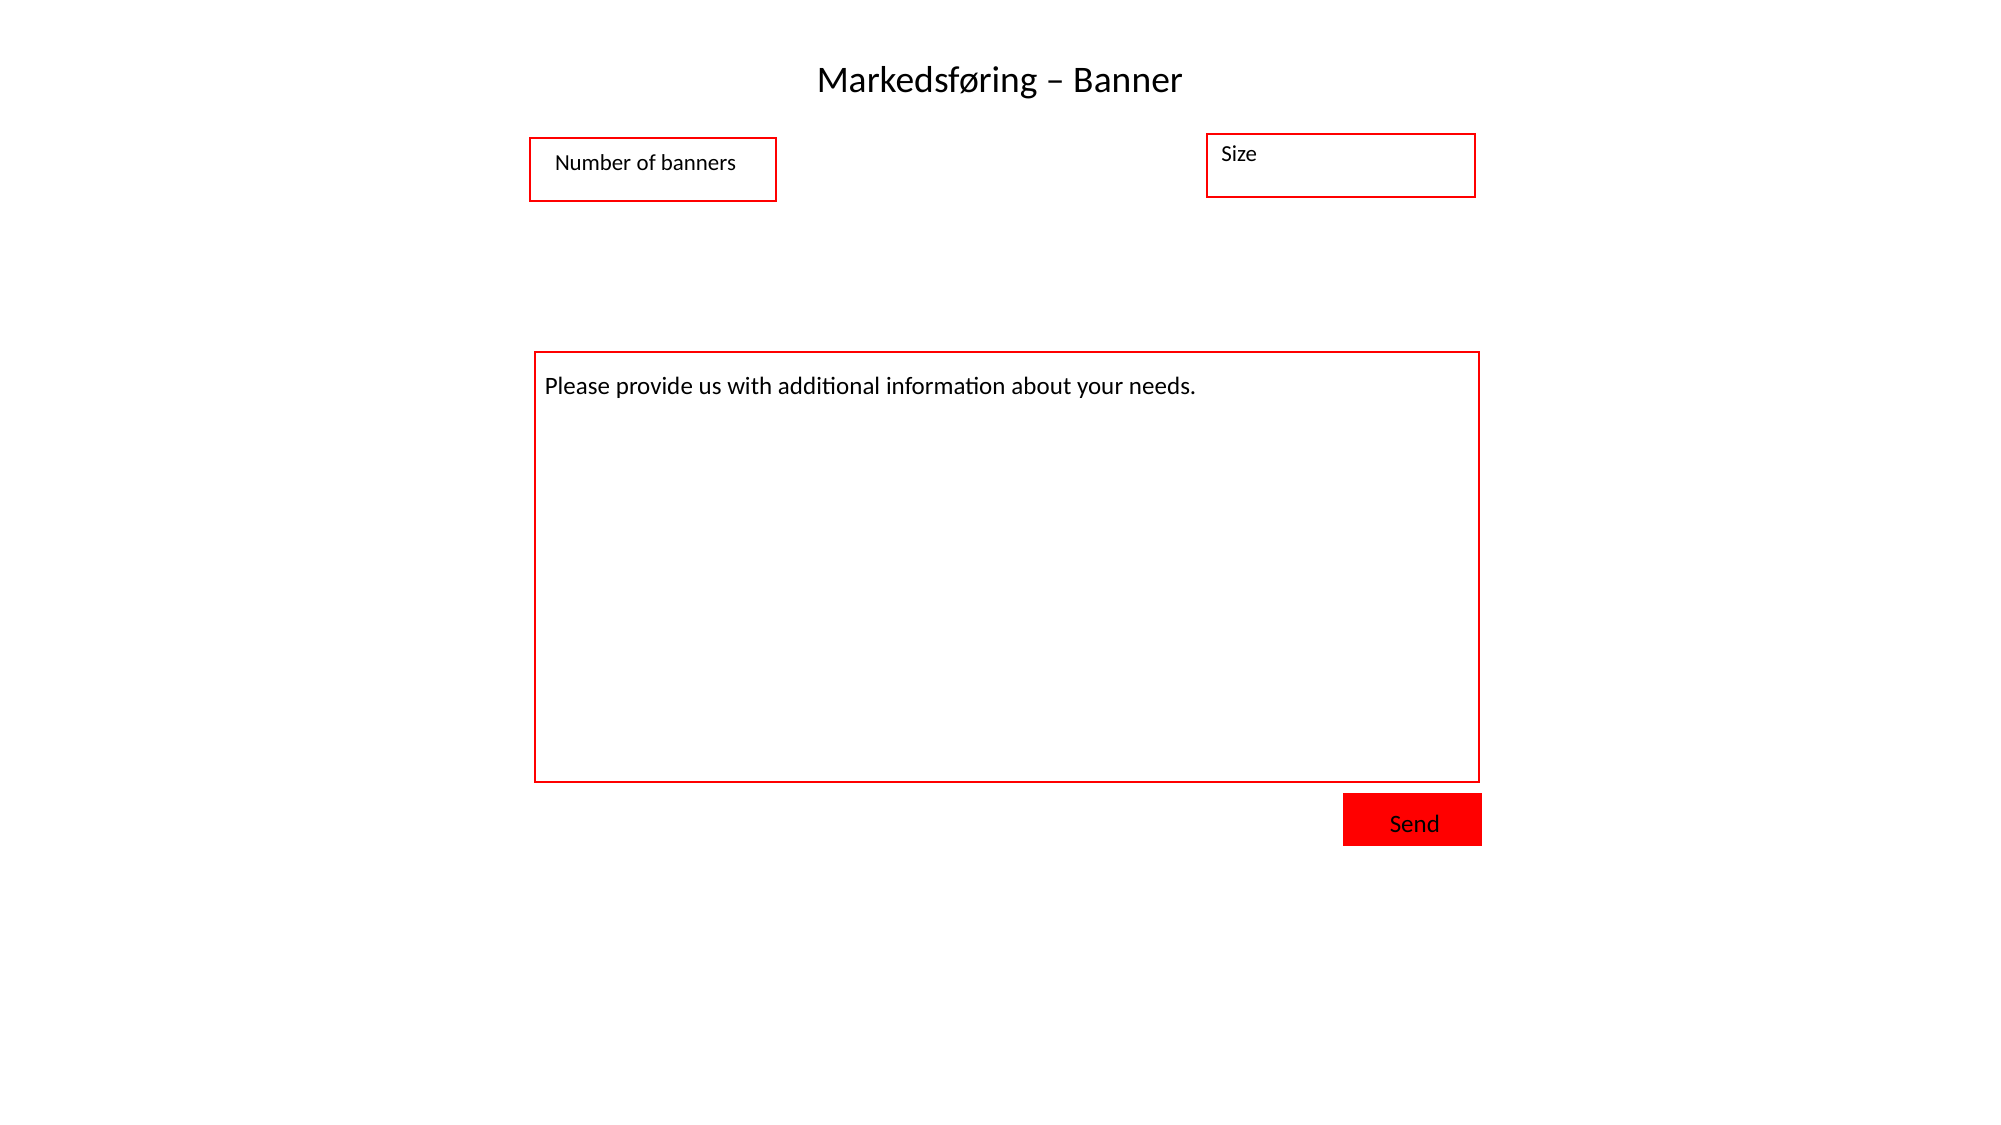

Markedsføring – Banner

Size

Number of banners

Number of diploms
Please provide us with additional information about your needs.

Send